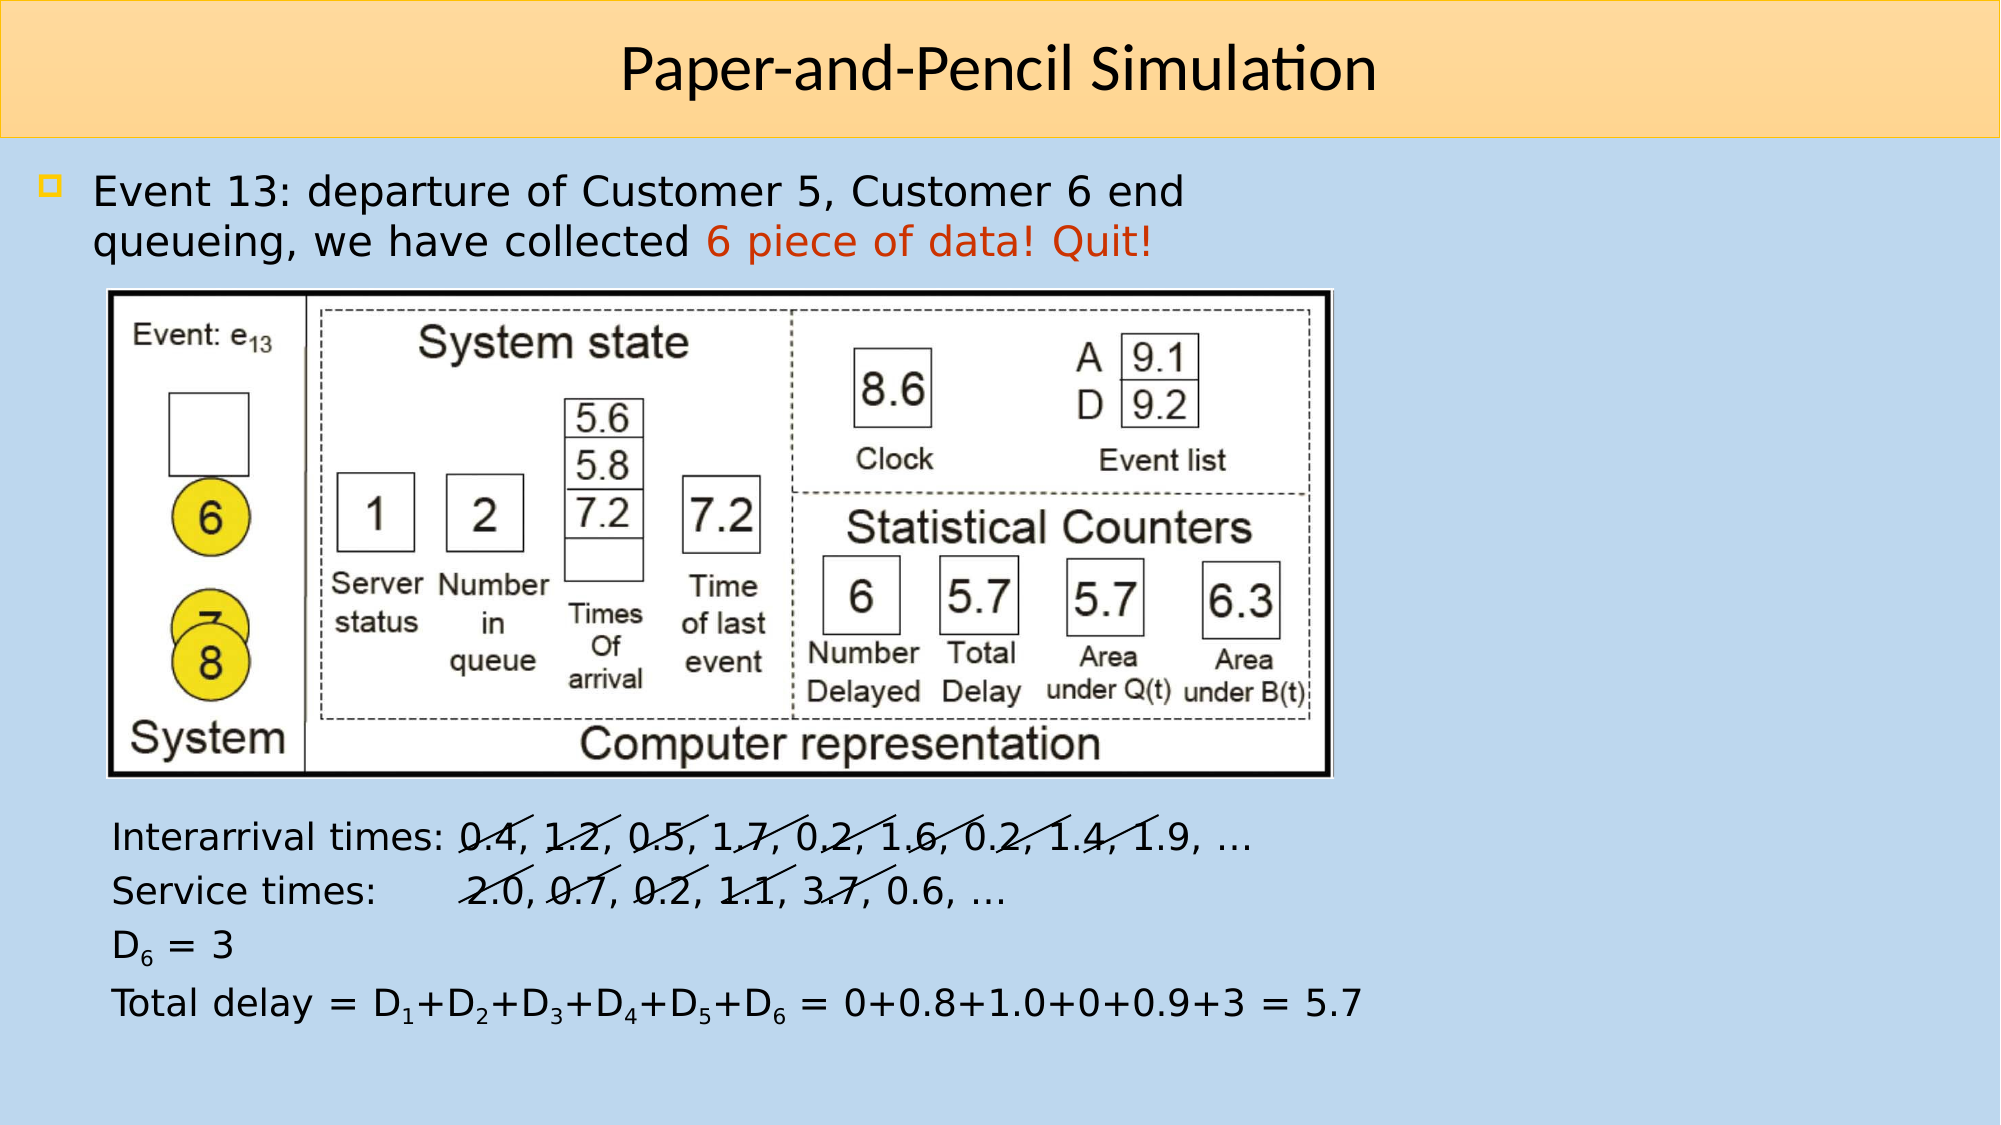

# Paper-and-Pencil Simulation
Event 13: departure of Customer 5, Customer 6 end queueing, we have collected 6 piece of data! Quit!

Interarrival times: 0.4, 1.2, 0.5, 1.7, 0.2, 1.6, 0.2, 1.4, 1.9, …
Service times:	2.0, 0.7, 0.2, 1.1, 3.7, 0.6, …
D6  = 3
Total delay = D1+D2+D3+D4+D5+D6  = 0+0.8+1.0+0+0.9+3 = 5.7